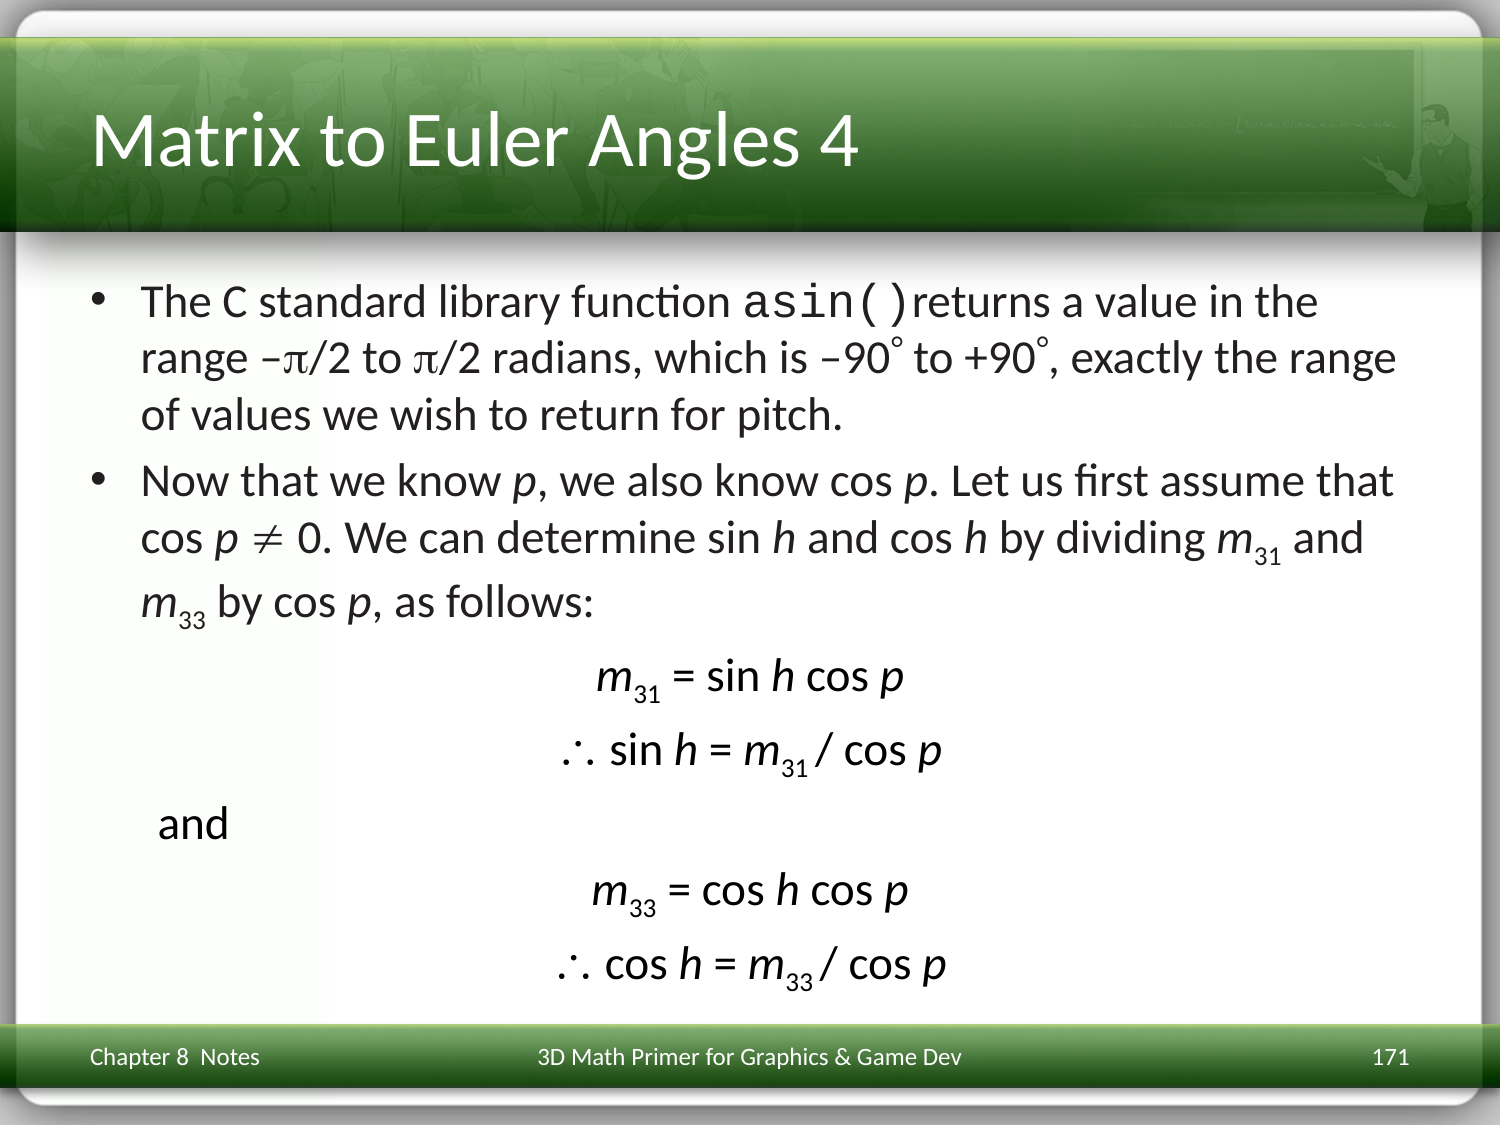

# Matrix to Euler Angles 4
The C standard library function asin()returns a value in the range –π/2 to π/2 radians, which is –90° to +90°, exactly the range of values we wish to return for pitch.
Now that we know p, we also know cos p. Let us first assume that cos p ≠ 0. We can determine sin h and cos h by dividing m31 and m33 by cos p, as follows:
m31 = sin h cos p
∴ sin h = m31 / cos p
and
m33 = cos h cos p
∴ cos h = m33 / cos p

Chapter 8  Notes
3D Math Primer for Graphics & Game Dev
171